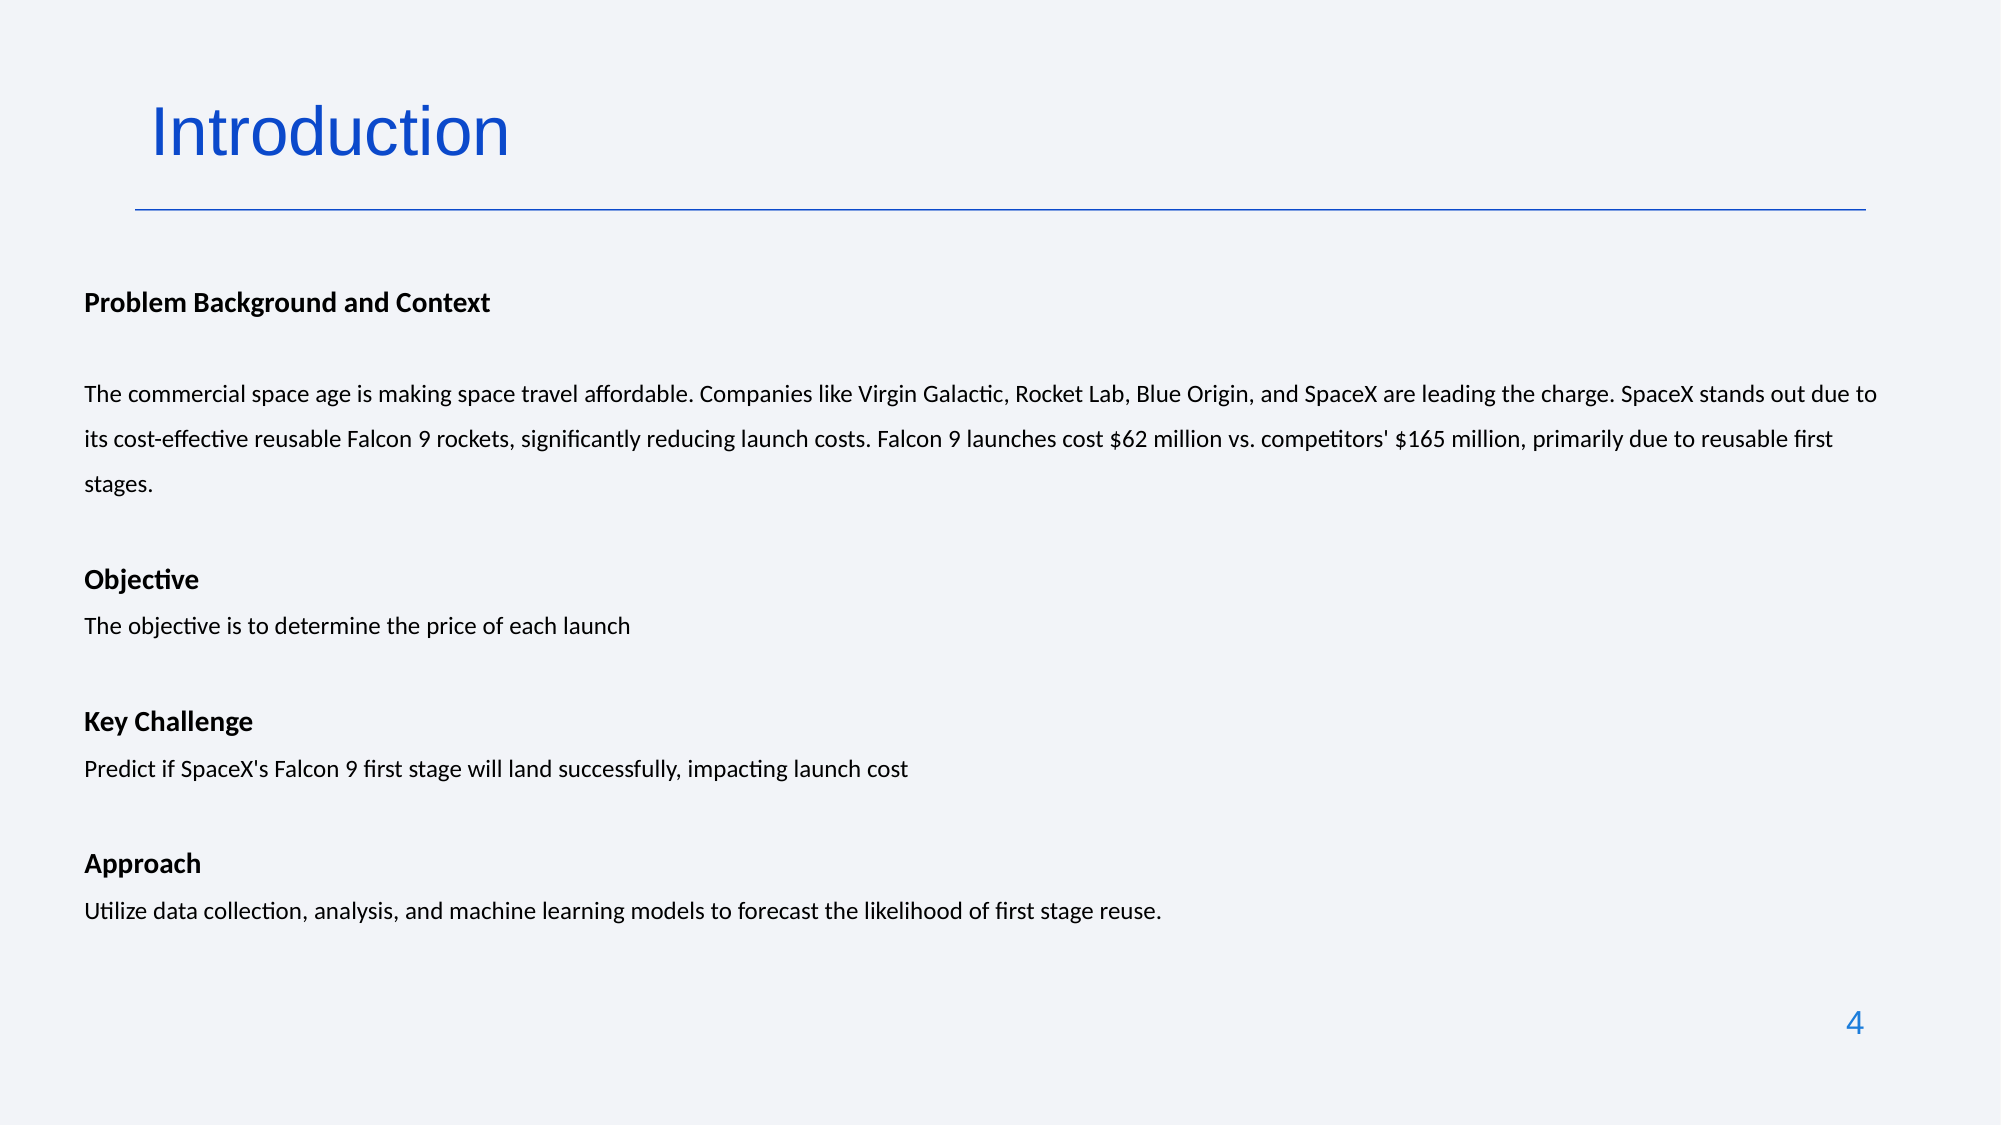

Introduction
Problem Background and Context

The commercial space age is making space travel affordable. Companies like Virgin Galactic, Rocket Lab, Blue Origin, and SpaceX are leading the charge. SpaceX stands out due to its cost-effective reusable Falcon 9 rockets, significantly reducing launch costs. Falcon 9 launches cost $62 million vs. competitors' $165 million, primarily due to reusable first stages.

Objective
The objective is to determine the price of each launch

Key Challenge
Predict if SpaceX's Falcon 9 first stage will land successfully, impacting launch cost

Approach
Utilize data collection, analysis, and machine learning models to forecast the likelihood of first stage reuse.
4